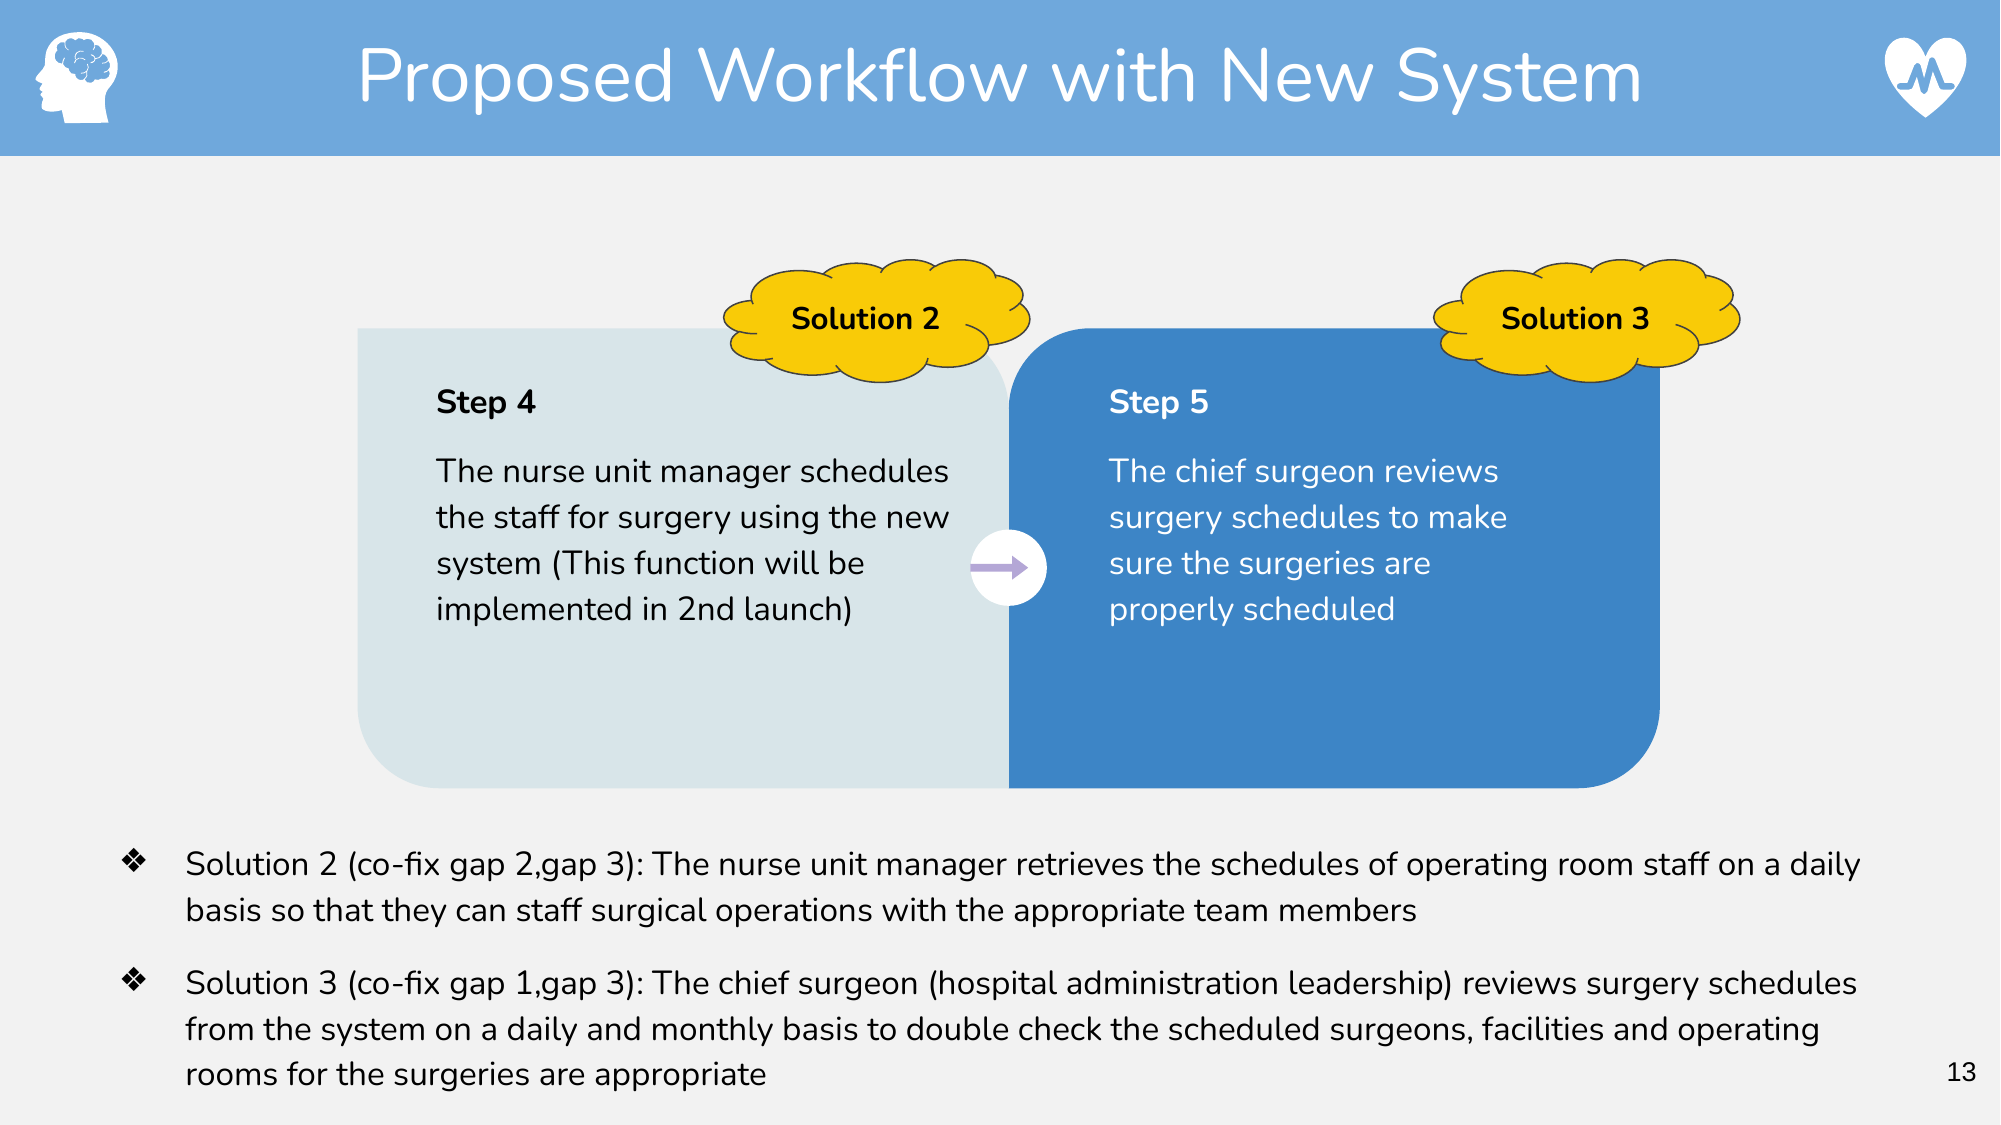

Proposed Workflow with New System

Solution 2

Solution 3

Step 4
The nurse unit manager schedules the staff for surgery using the new system (This function will be implemented in 2nd launch)

Step 5
The chief surgeon reviews surgery schedules to make sure the surgeries are properly scheduled

Solution 2 (co-fix gap 2,gap 3): The nurse unit manager retrieves the schedules of operating room staff on a daily basis so that they can staff surgical operations with the appropriate team members
Solution 3 (co-fix gap 1,gap 3): The chief surgeon (hospital administration leadership) reviews surgery schedules from the system on a daily and monthly basis to double check the scheduled surgeons, facilities and operating rooms for the surgeries are appropriate
13